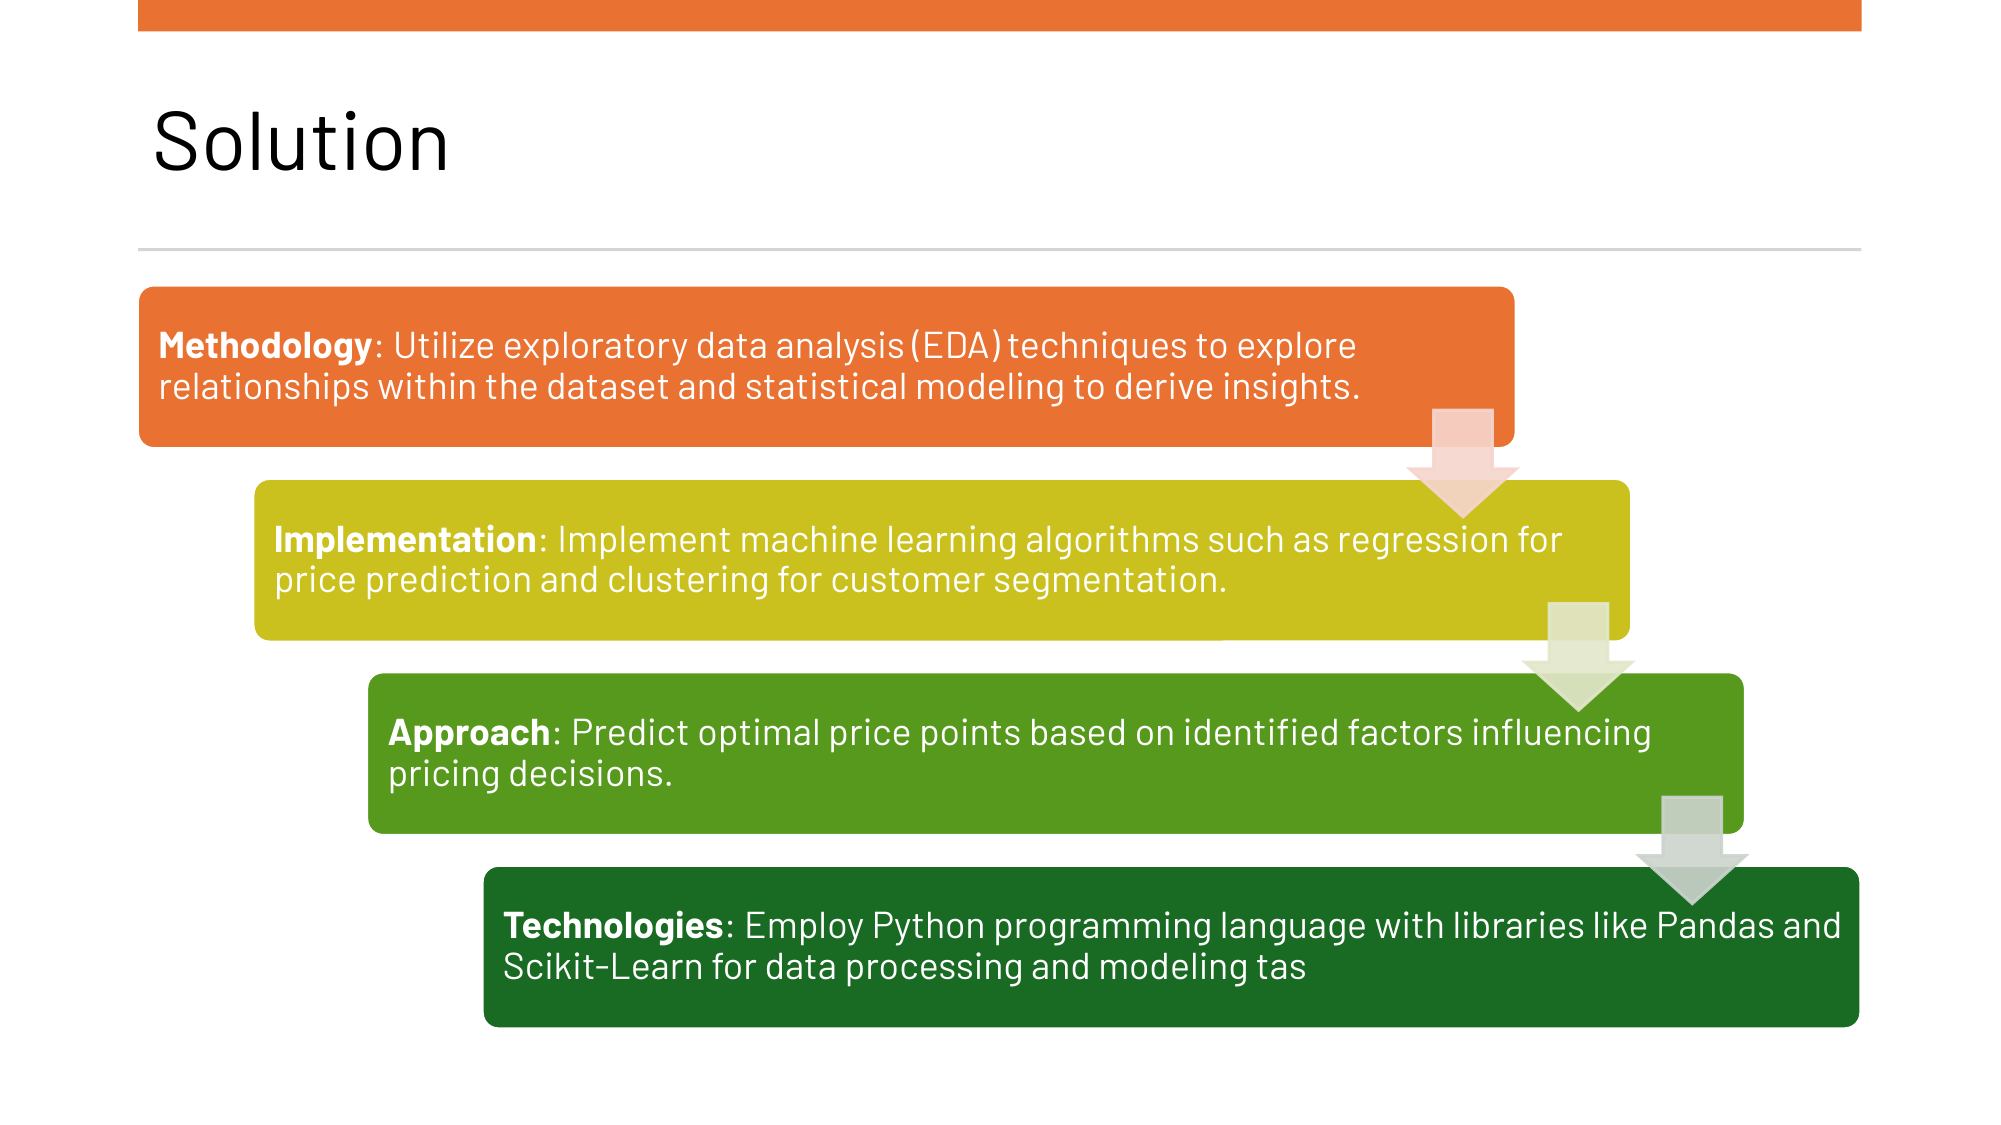

# Solution

Methodology: Utilize exploratory data analysis (EDA) techniques to explore relationships within the dataset and statistical modeling to derive insights.
Implementation: Implement machine learning algorithms such as regression for price prediction and clustering for customer segmentation.
Approach: Predict optimal price points based on identified factors influencing pricing decisions.
Technologies: Employ Python programming language with libraries like Pandas and Scikit-Learn for data processing and modeling tas